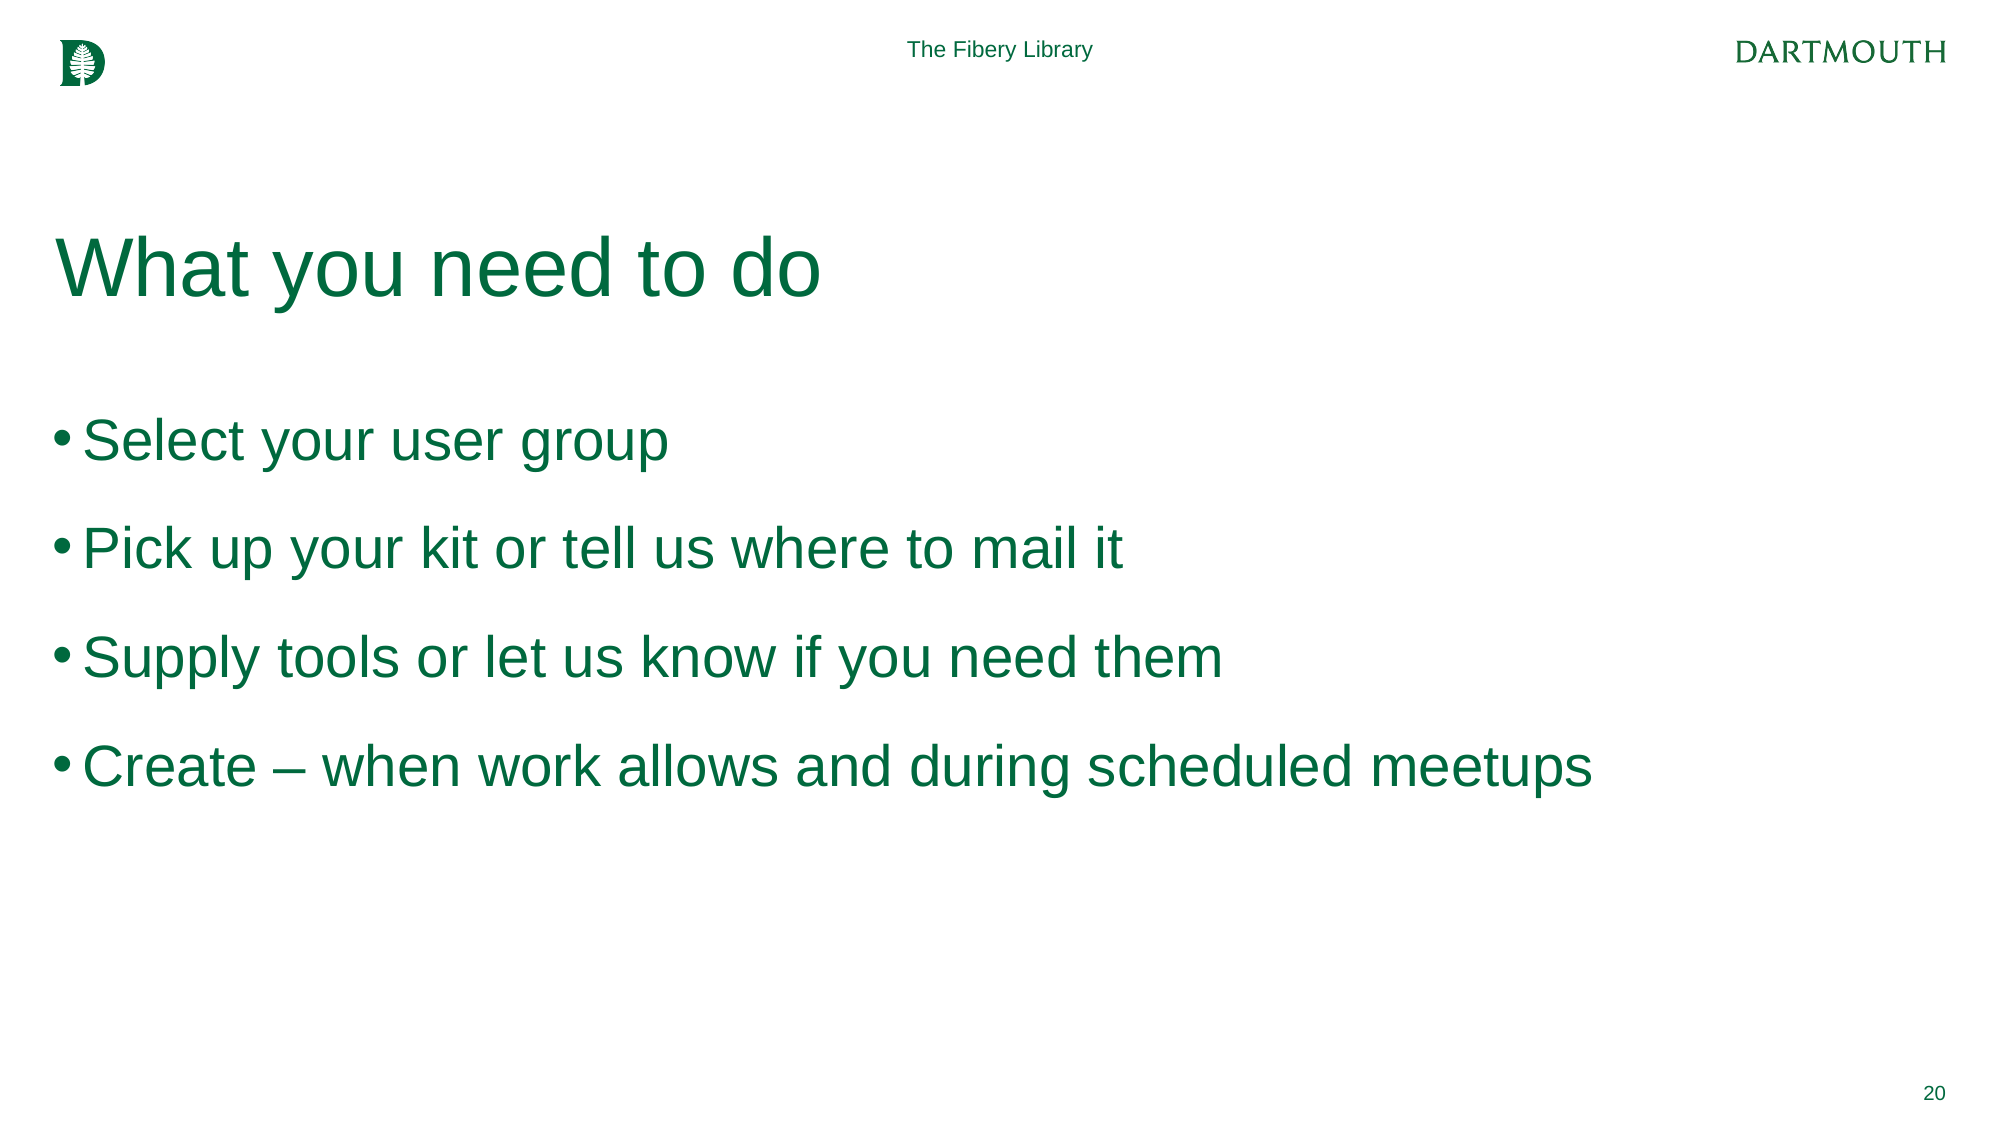

The Fibery Library
# What you need to do

Select your user group
Pick up your kit or tell us where to mail it
Supply tools or let us know if you need them
Create – when work allows and during scheduled meetups
20